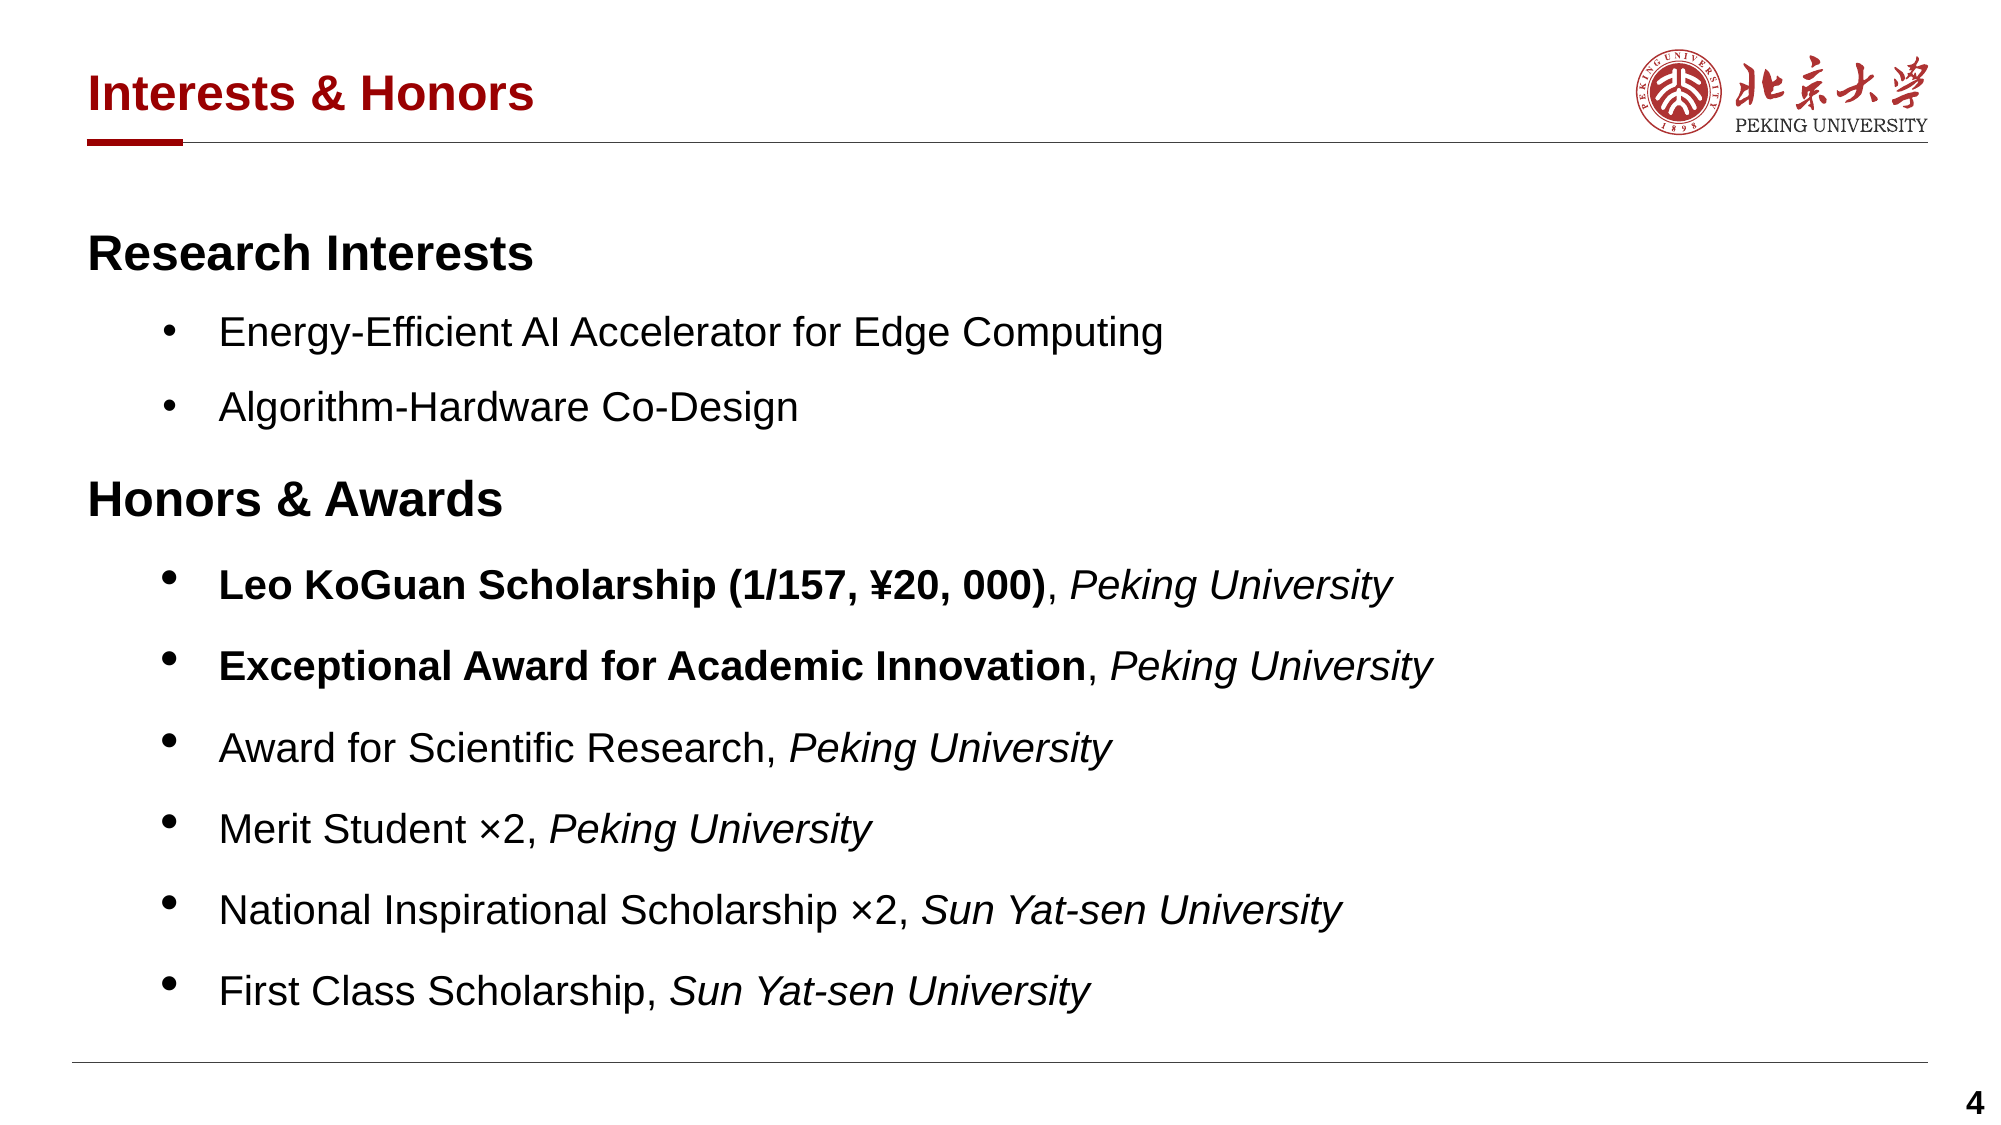

# Interests & Honors
Research Interests
Energy-Efficient AI Accelerator for Edge Computing
Algorithm-Hardware Co-Design
Honors & Awards
Leo KoGuan Scholarship (1/157, ¥20, 000), Peking University
Exceptional Award for Academic Innovation, Peking University
Award for Scientific Research, Peking University
Merit Student ×2, Peking University
National Inspirational Scholarship ×2, Sun Yat-sen University
First Class Scholarship, Sun Yat-sen University
4